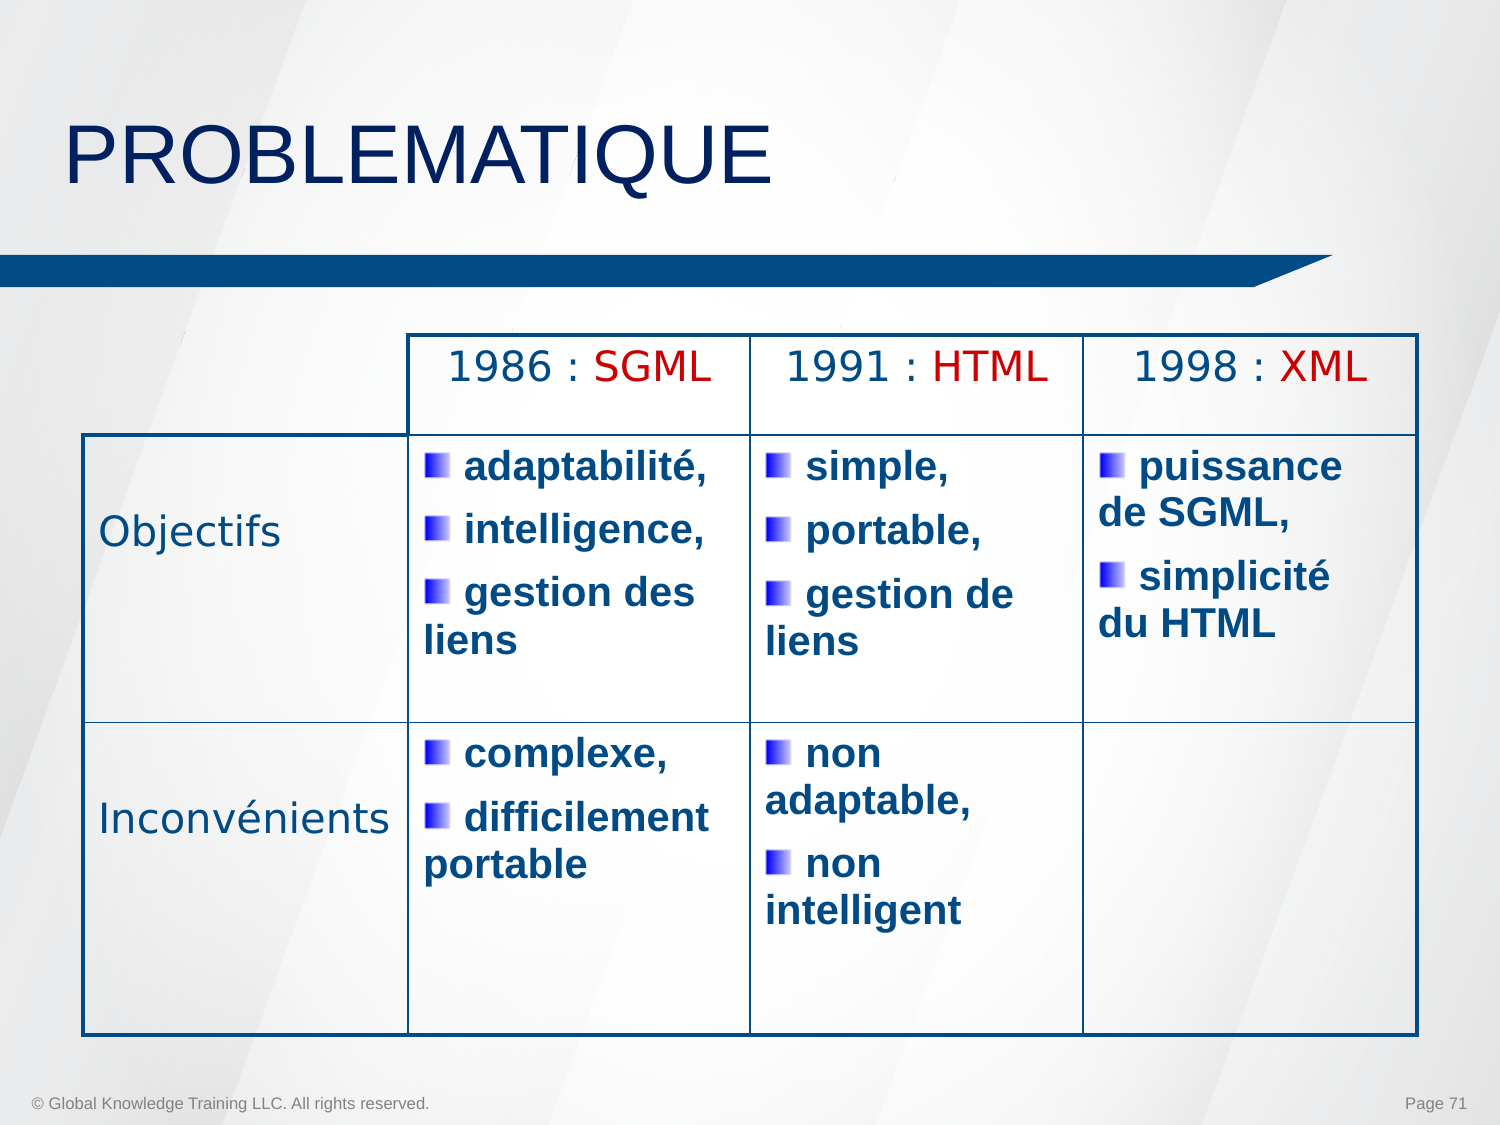

# PROBLEMATIQUE
|  | 1986 : SGML | 1991 : HTML | 1998 : XML |
| --- | --- | --- | --- |
| Objectifs | adaptabilité, intelligence, gestion des liens | simple, portable, gestion de liens | puissance de SGML, simplicité du HTML |
| Inconvénients | complexe, difficilement portable | non adaptable, non intelligent |  |